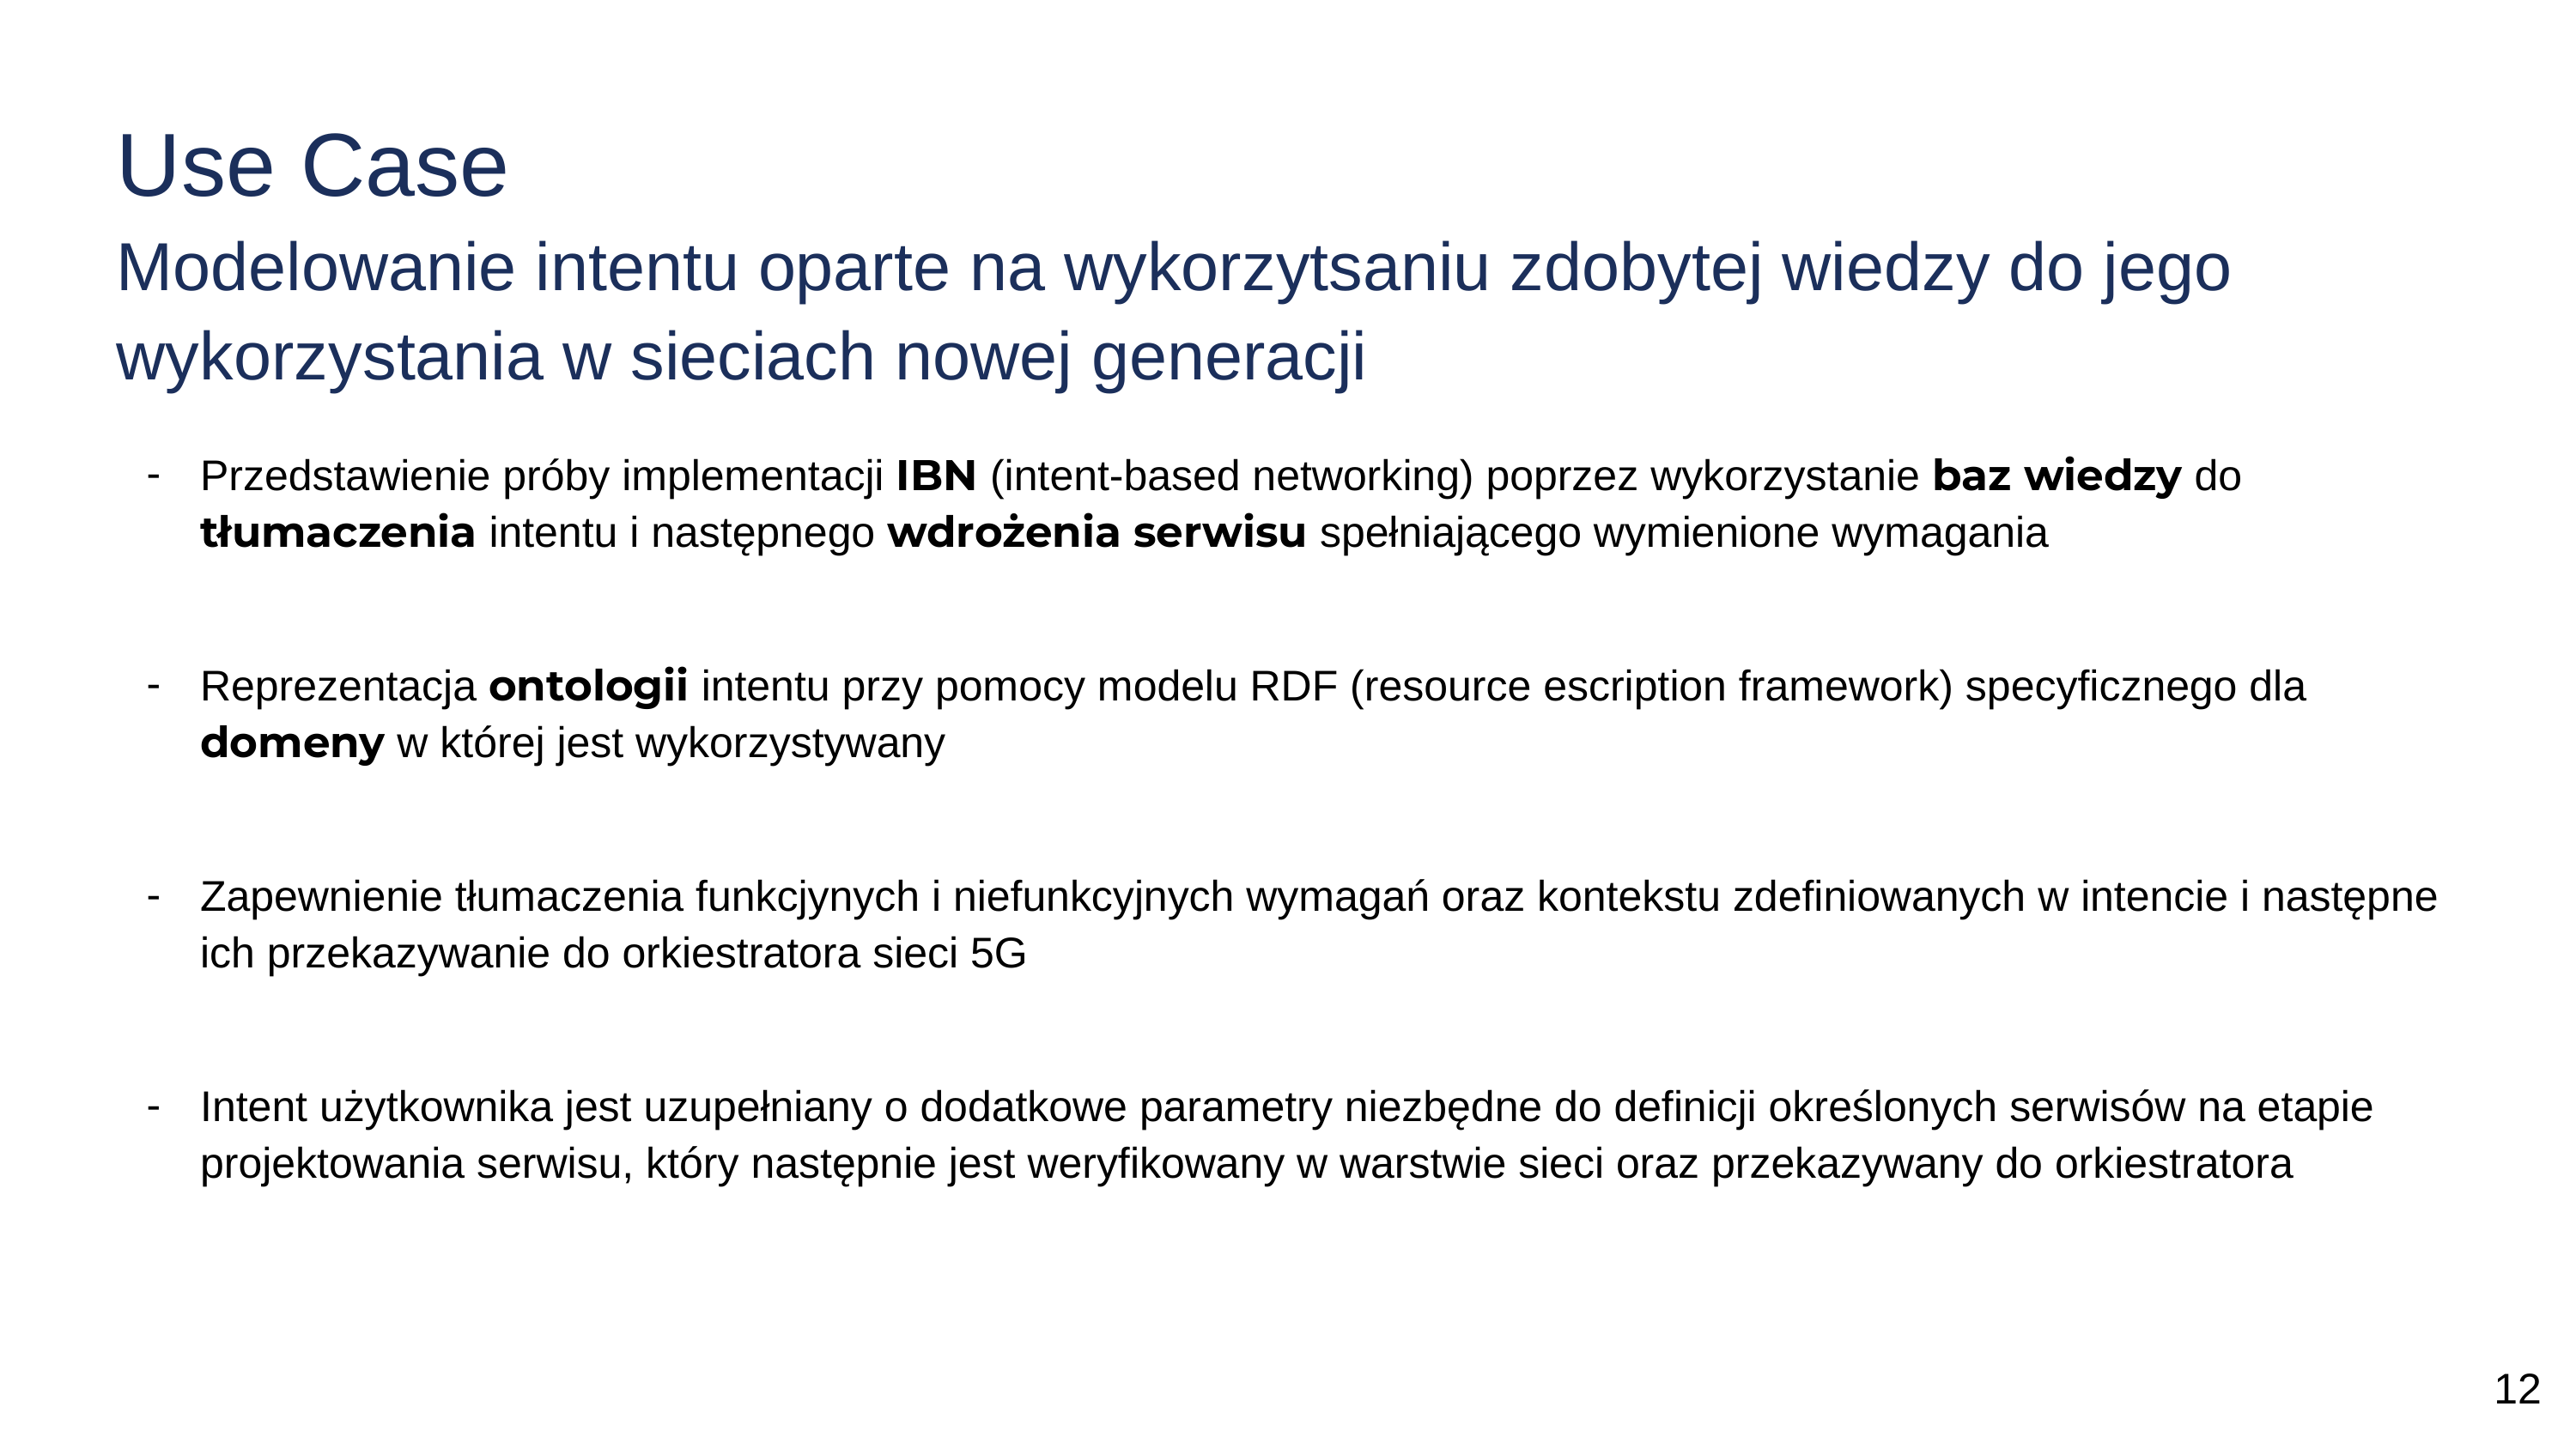

# Use Case Modelowanie intentu oparte na wykorzytsaniu zdobytej wiedzy do jego wykorzystania w sieciach nowej generacji
Przedstawienie próby implementacji IBN (intent-based networking) poprzez wykorzystanie baz wiedzy do tłumaczenia intentu i następnego wdrożenia serwisu spełniającego wymienione wymagania

Reprezentacja ontologii intentu przy pomocy modelu RDF (resource escription framework) specyficznego dla domeny w której jest wykorzystywany

Zapewnienie tłumaczenia funkcjynych i niefunkcyjnych wymagań oraz kontekstu zdefiniowanych w intencie i następne ich przekazywanie do orkiestratora sieci 5G

Intent użytkownika jest uzupełniany o dodatkowe parametry niezbędne do definicji określonych serwisów na etapie projektowania serwisu, który następnie jest weryfikowany w warstwie sieci oraz przekazywany do orkiestratora
12